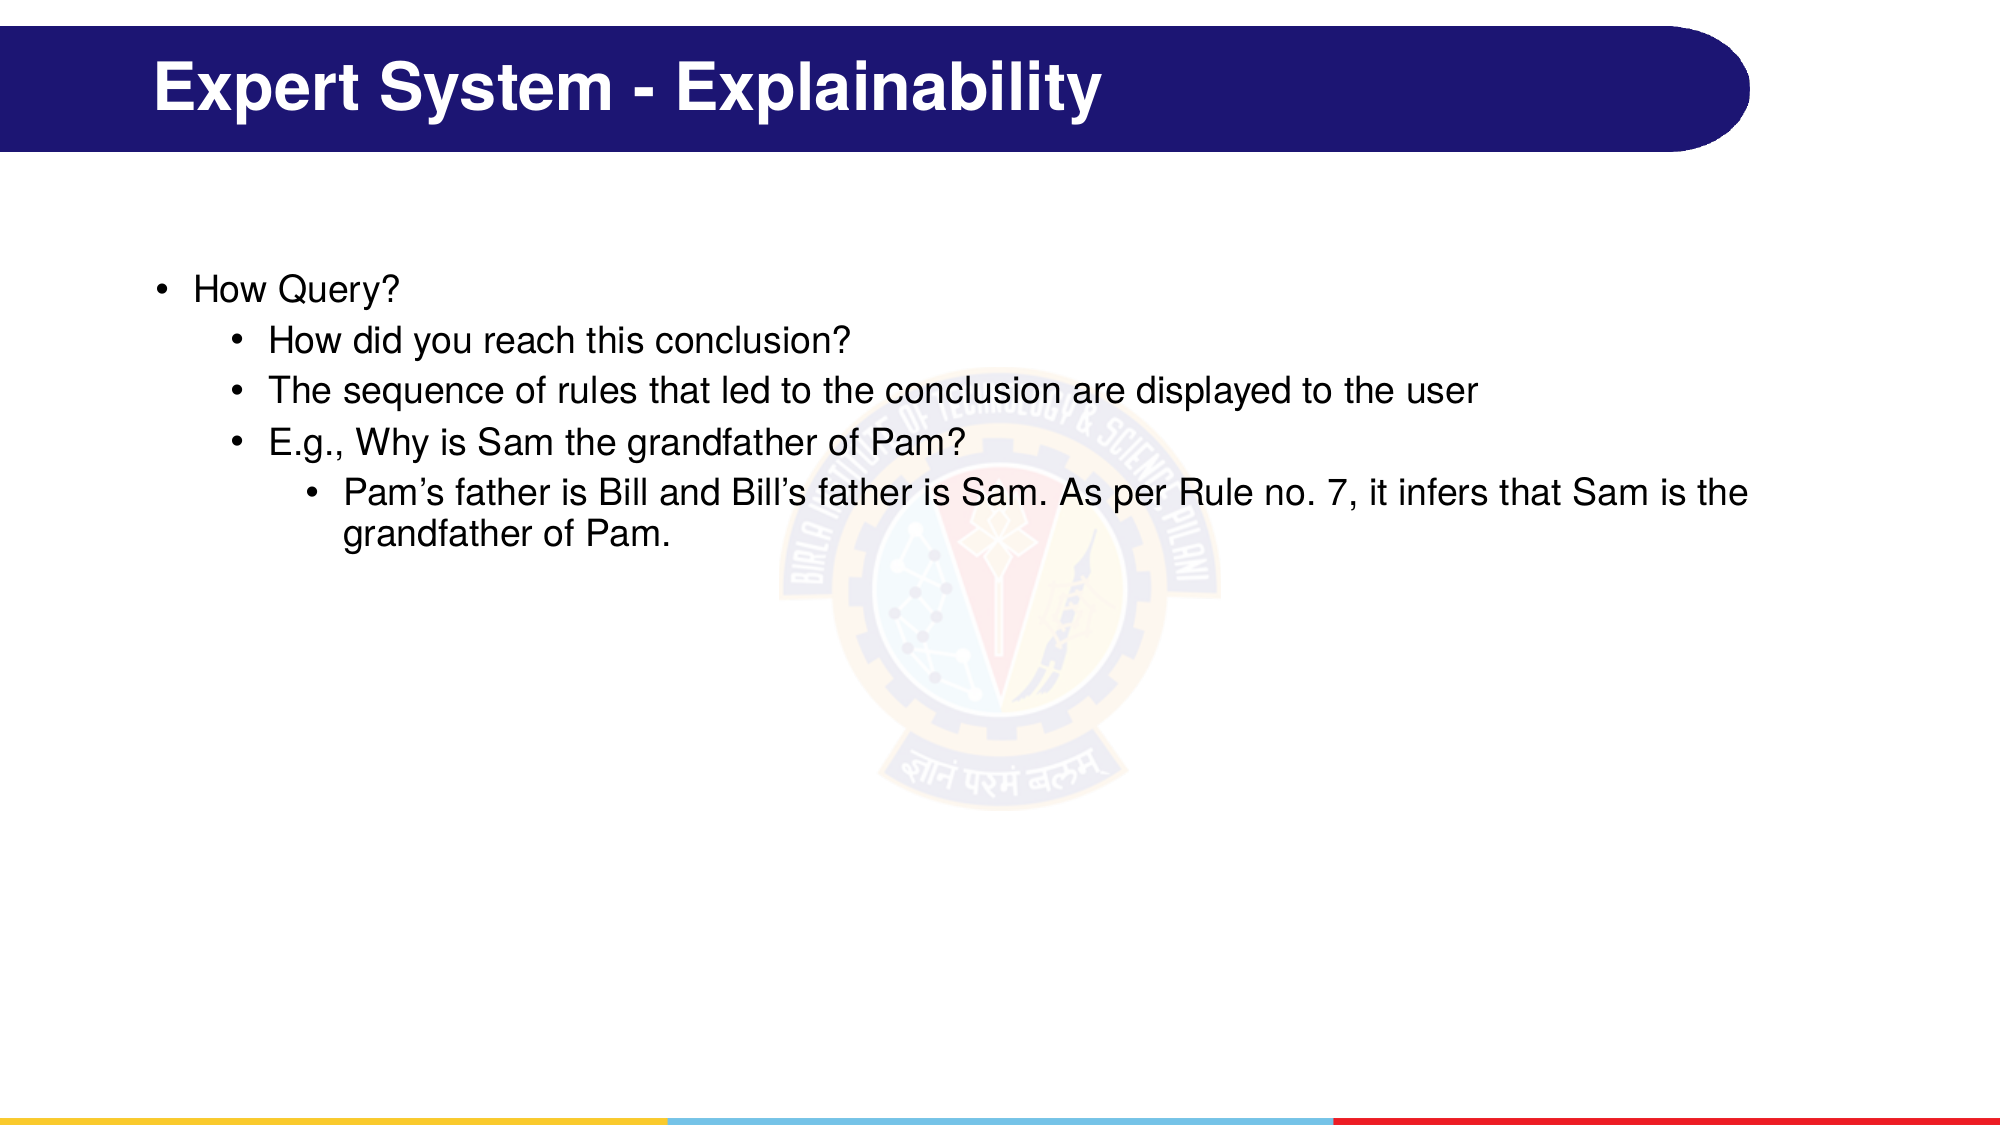

# Expert System - Explainability

How Query?
How did you reach this conclusion?
The sequence of rules that led to the conclusion are displayed to the user
E.g., Why is Sam the grandfather of Pam?
Pam’s father is Bill and Bill’s father is Sam. As per Rule no. 7, it infers that Sam is the grandfather of Pam.